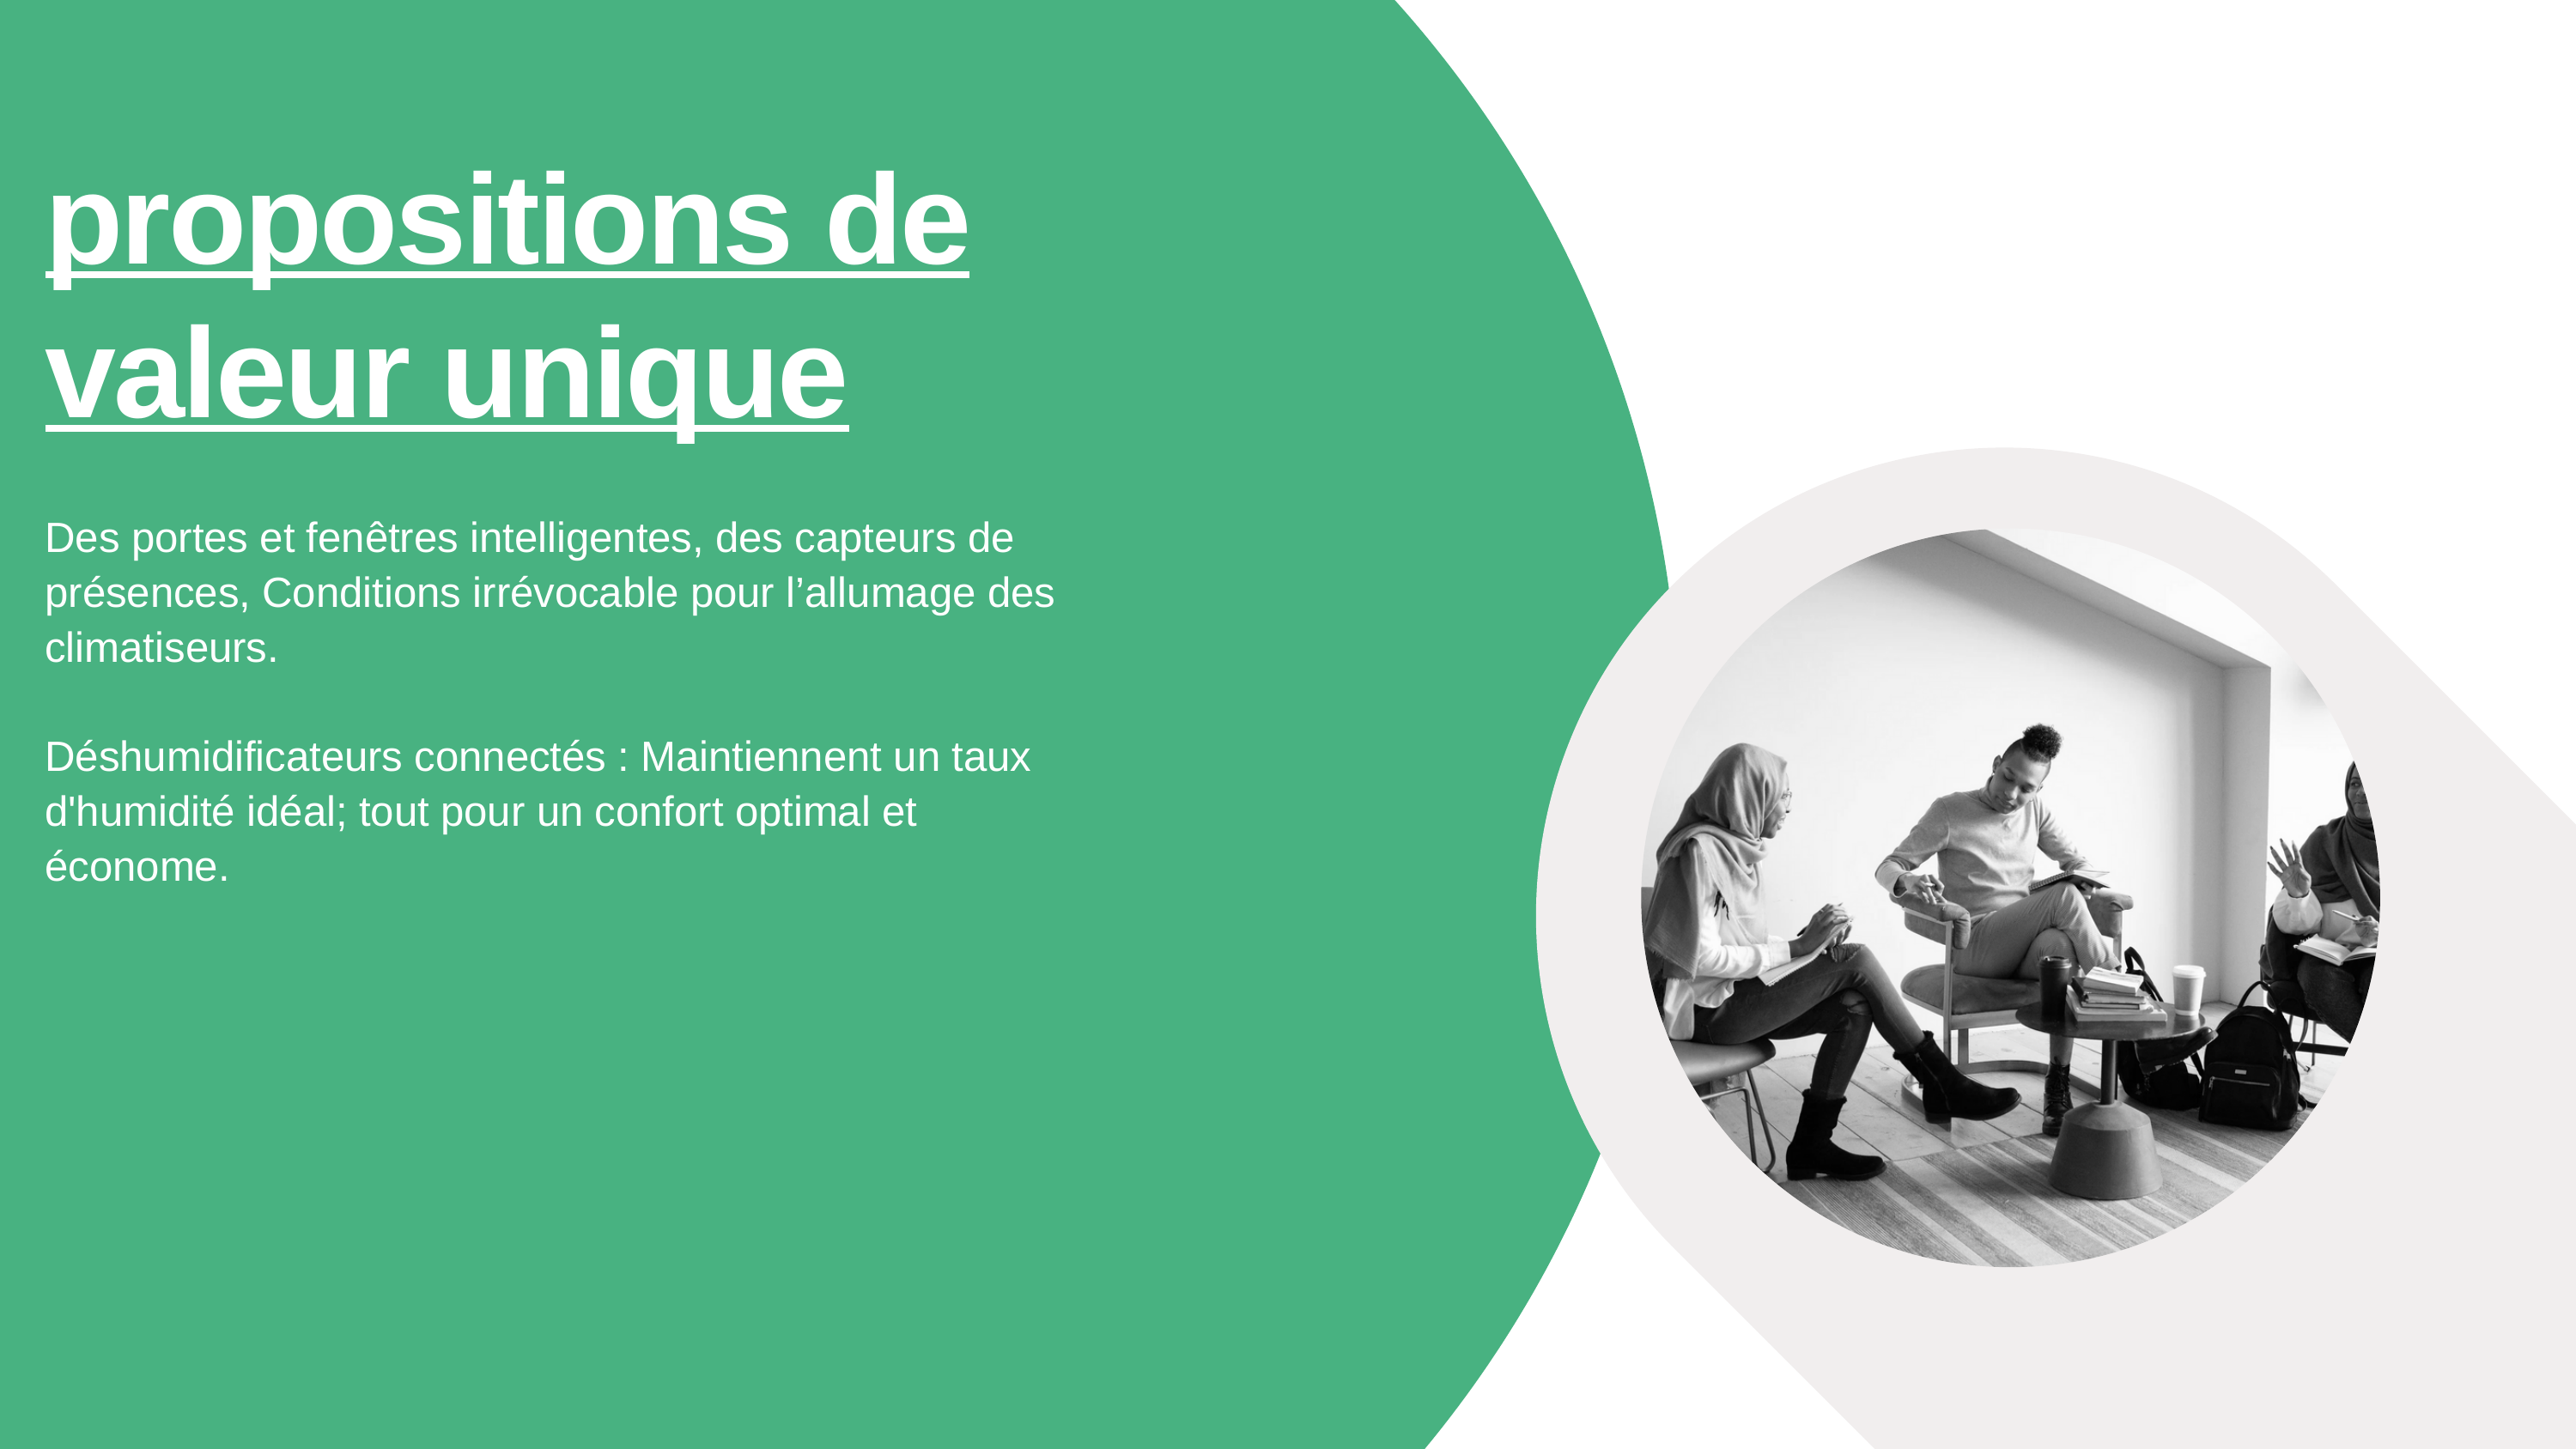

propositions de valeur unique
Des portes et fenêtres intelligentes, des capteurs de présences, Conditions irrévocable pour l’allumage des climatiseurs.

Déshumidificateurs connectés : Maintiennent un taux d'humidité idéal; tout pour un confort optimal et économe.